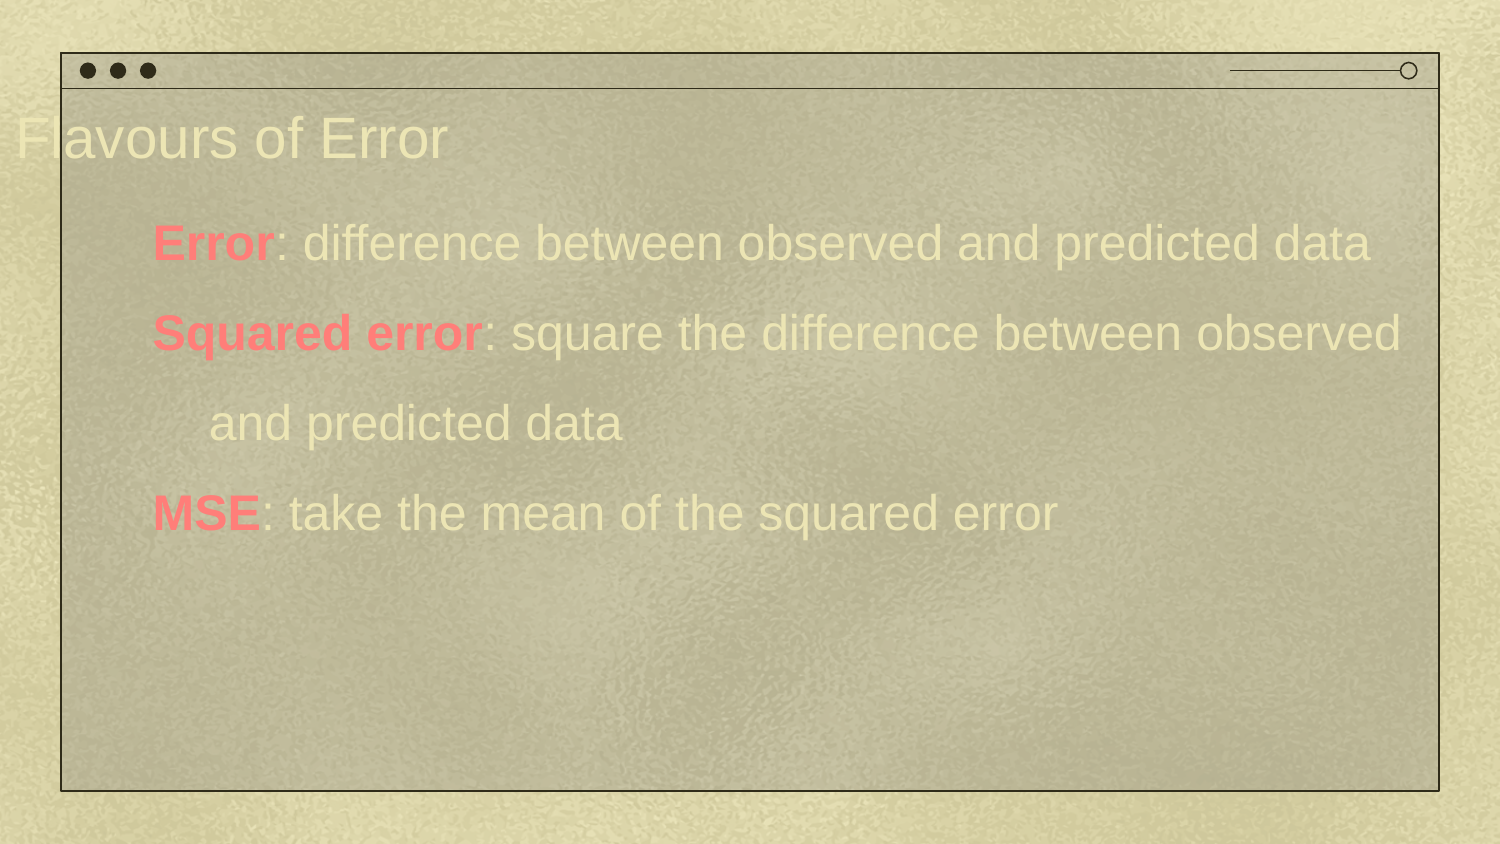

Flavours of Error
Error: difference between observed and predicted data
Squared error: square the difference between observed and predicted data
MSE: take the mean of the squared error